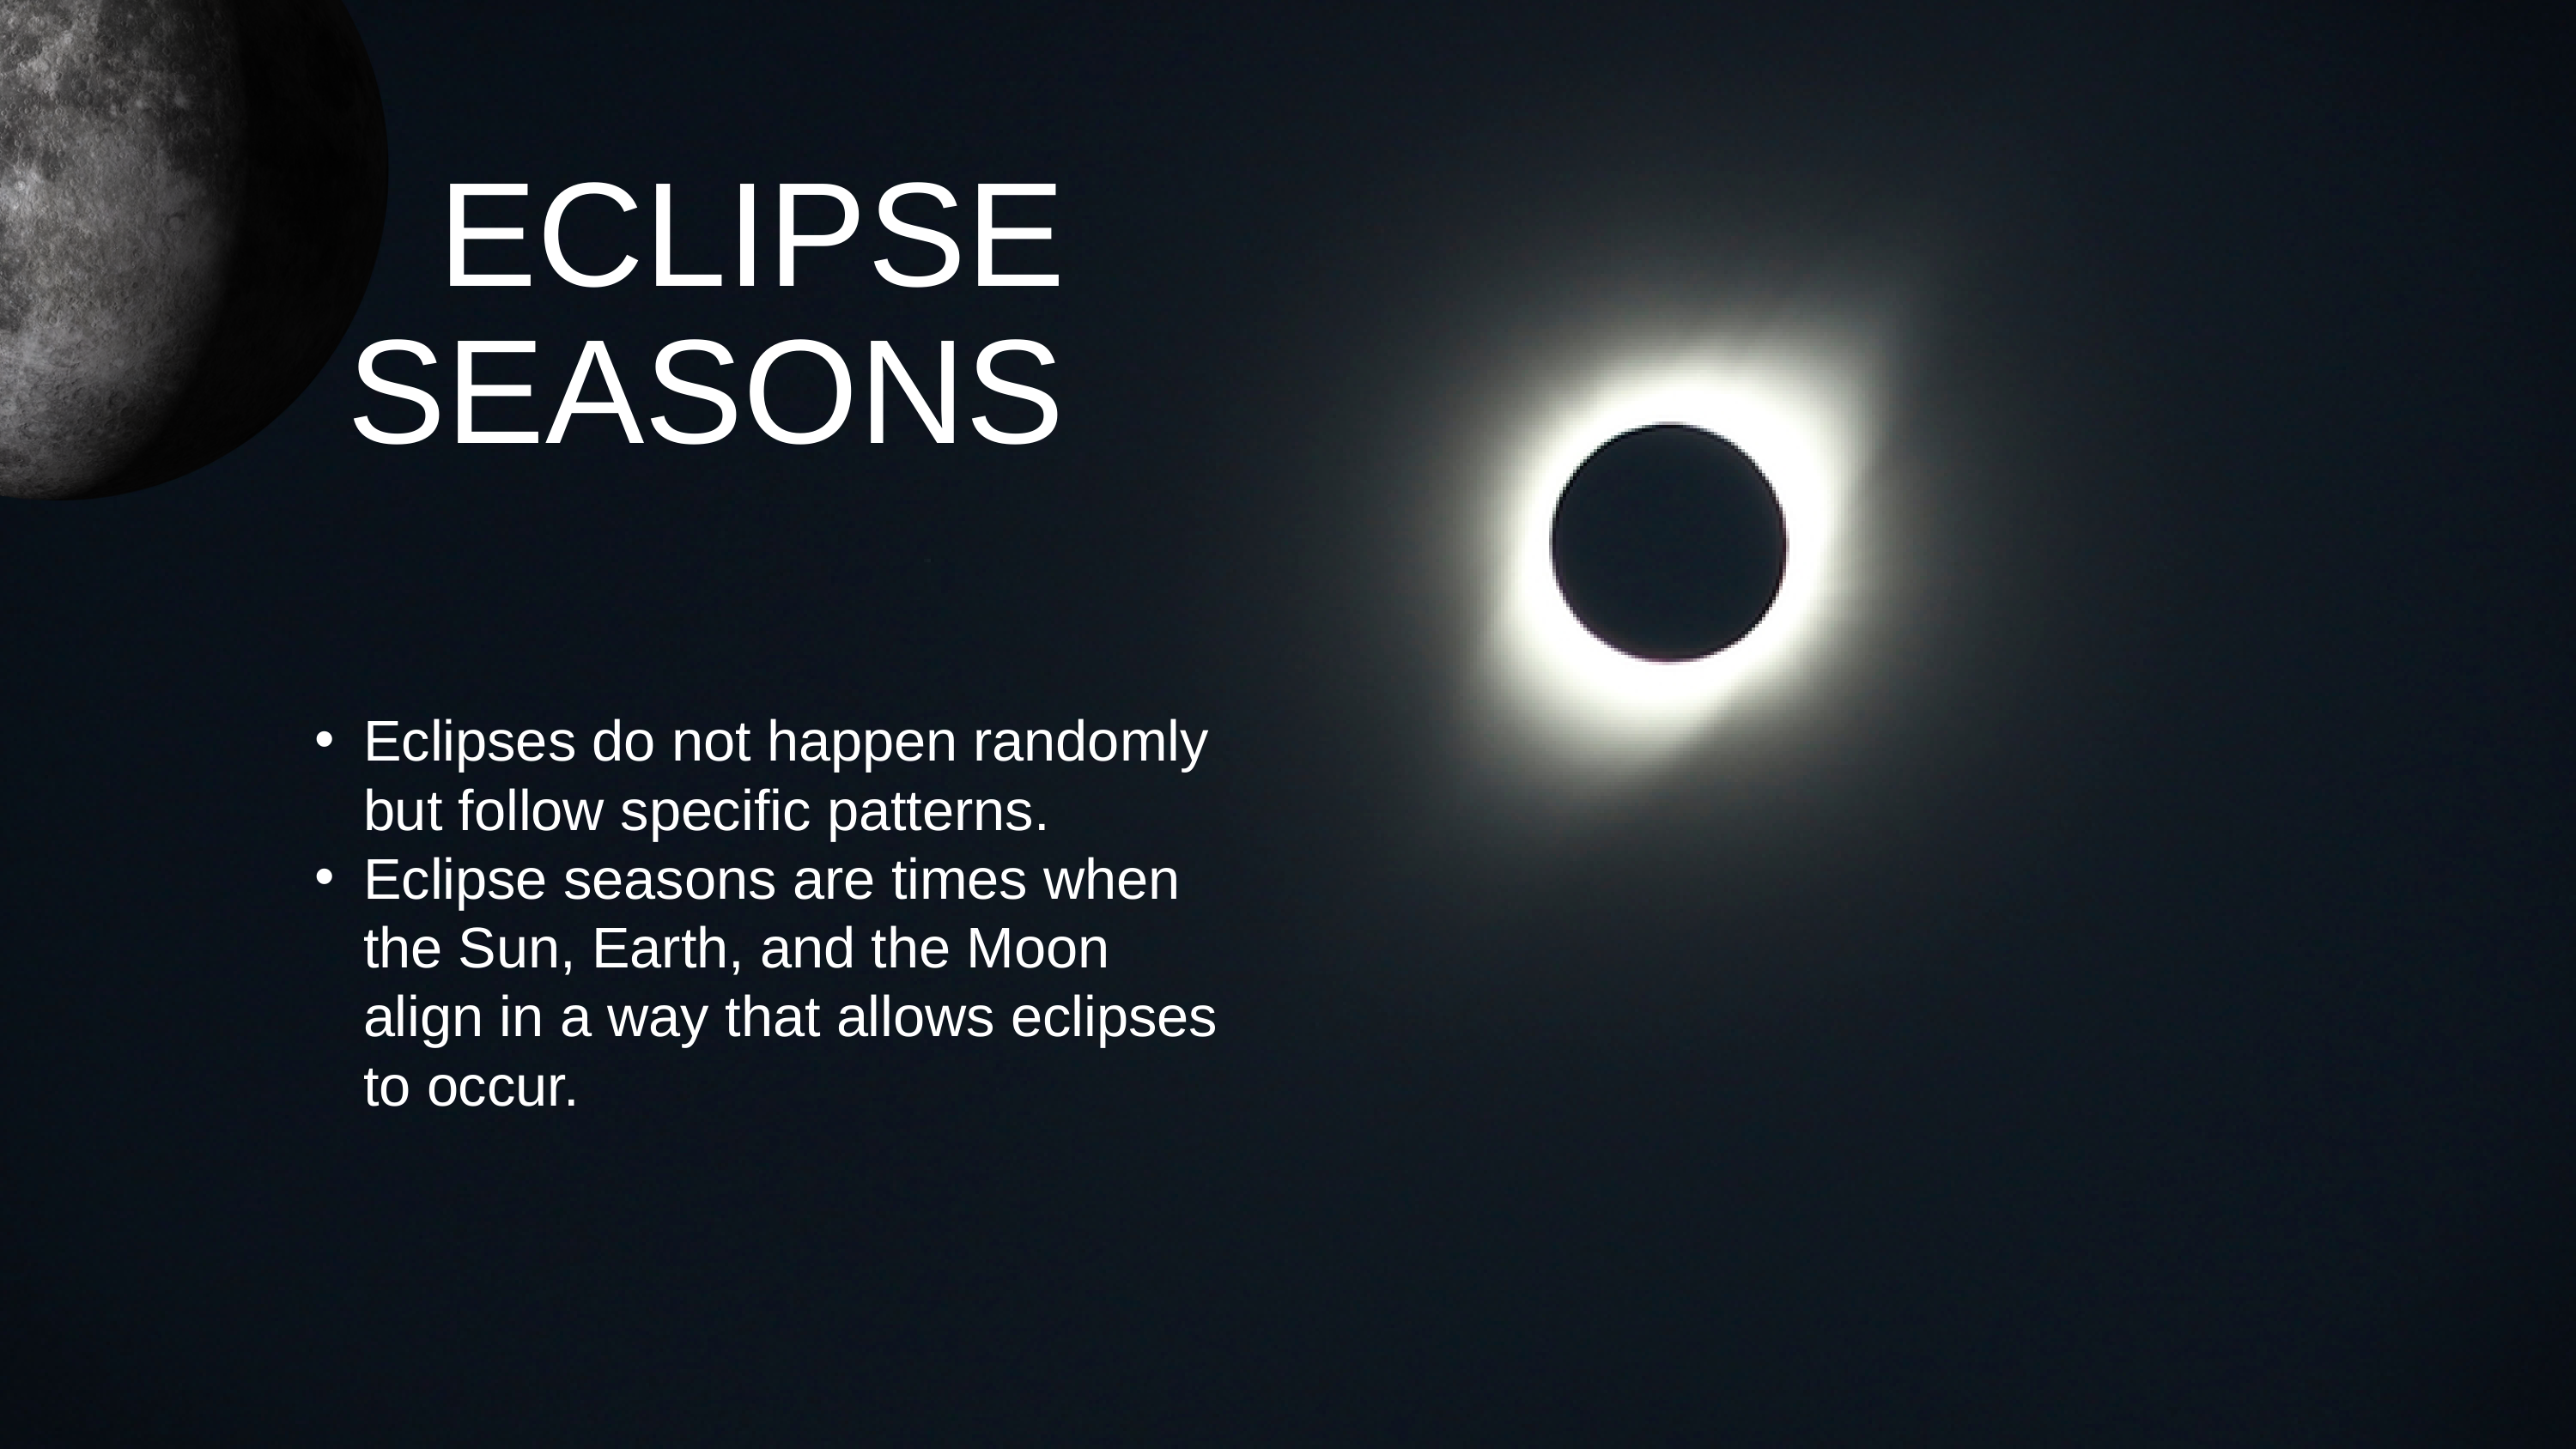

ECLIPSE SEASONS
Eclipses do not happen randomly but follow specific patterns.
Eclipse seasons are times when the Sun, Earth, and the Moon align in a way that allows eclipses to occur.